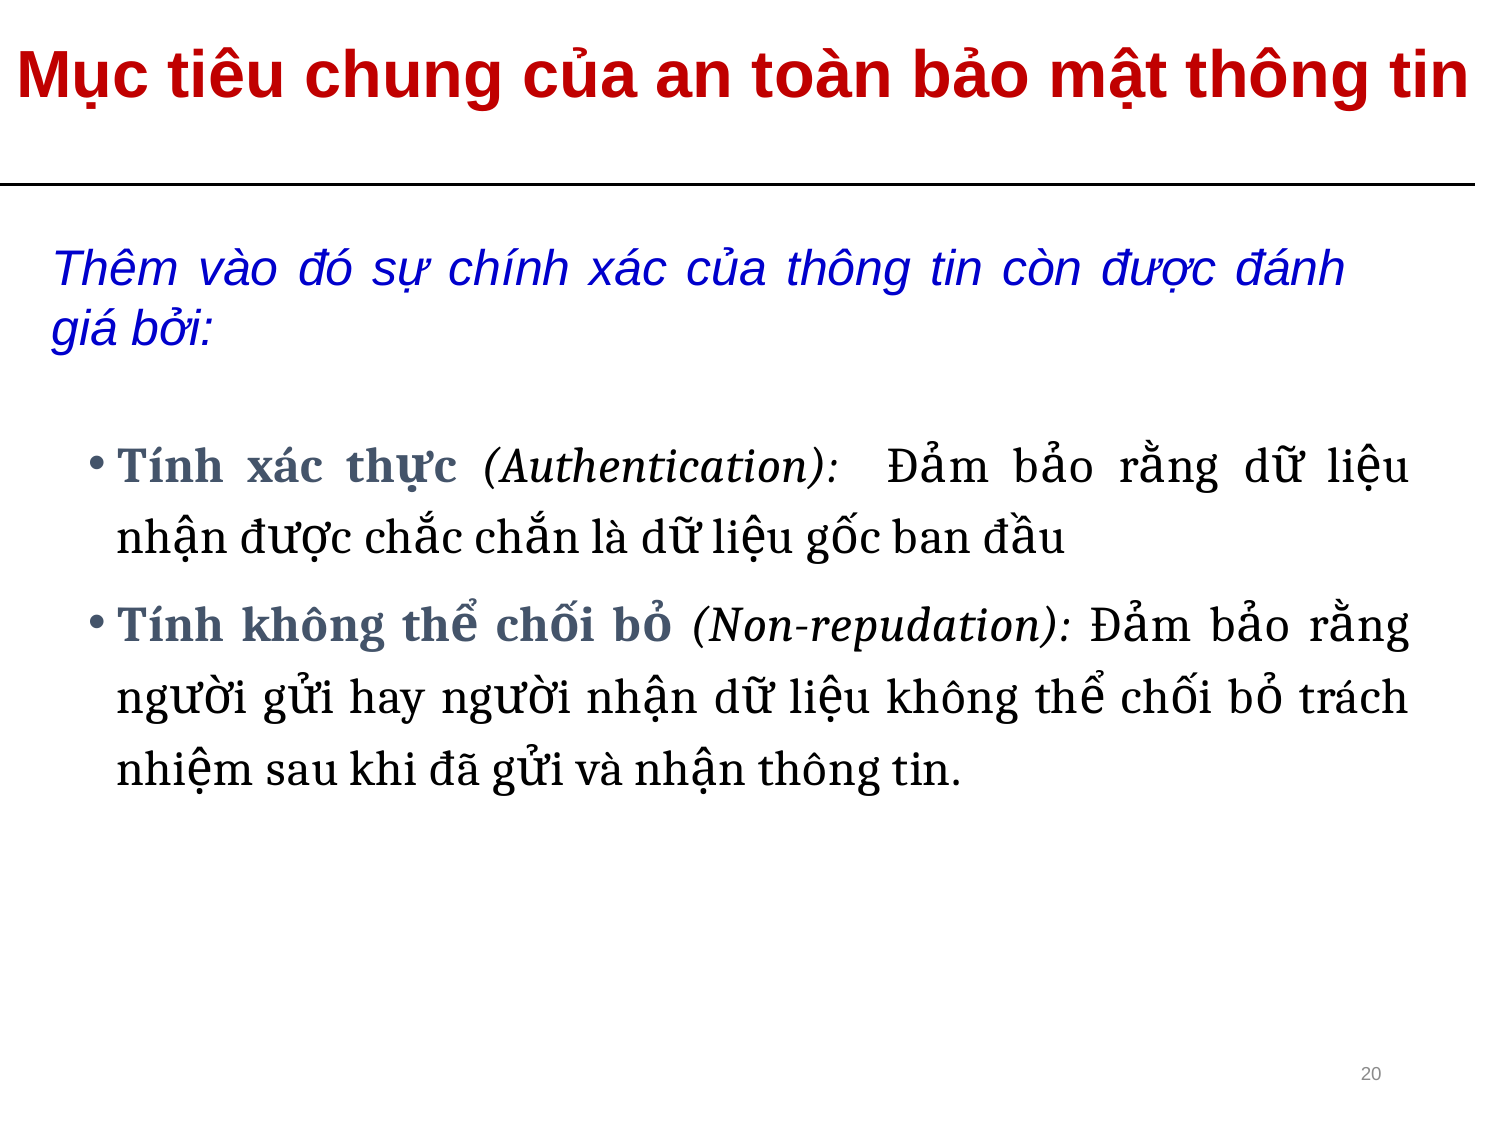

Mục tiêu chung của an toàn bảo mật thông tin
	Thêm vào đó sự chính xác của thông tin còn được đánh giá bởi:
Tính xác thực (Authentication):  Đảm bảo rằng dữ liệu nhận được chắc chắn là dữ liệu gốc ban đầu
Tính không thể chối bỏ (Non-repudation): Đảm bảo rằng người gửi hay người nhận dữ liệu không thể chối bỏ trách nhiệm sau khi đã gửi và nhận thông tin.
20